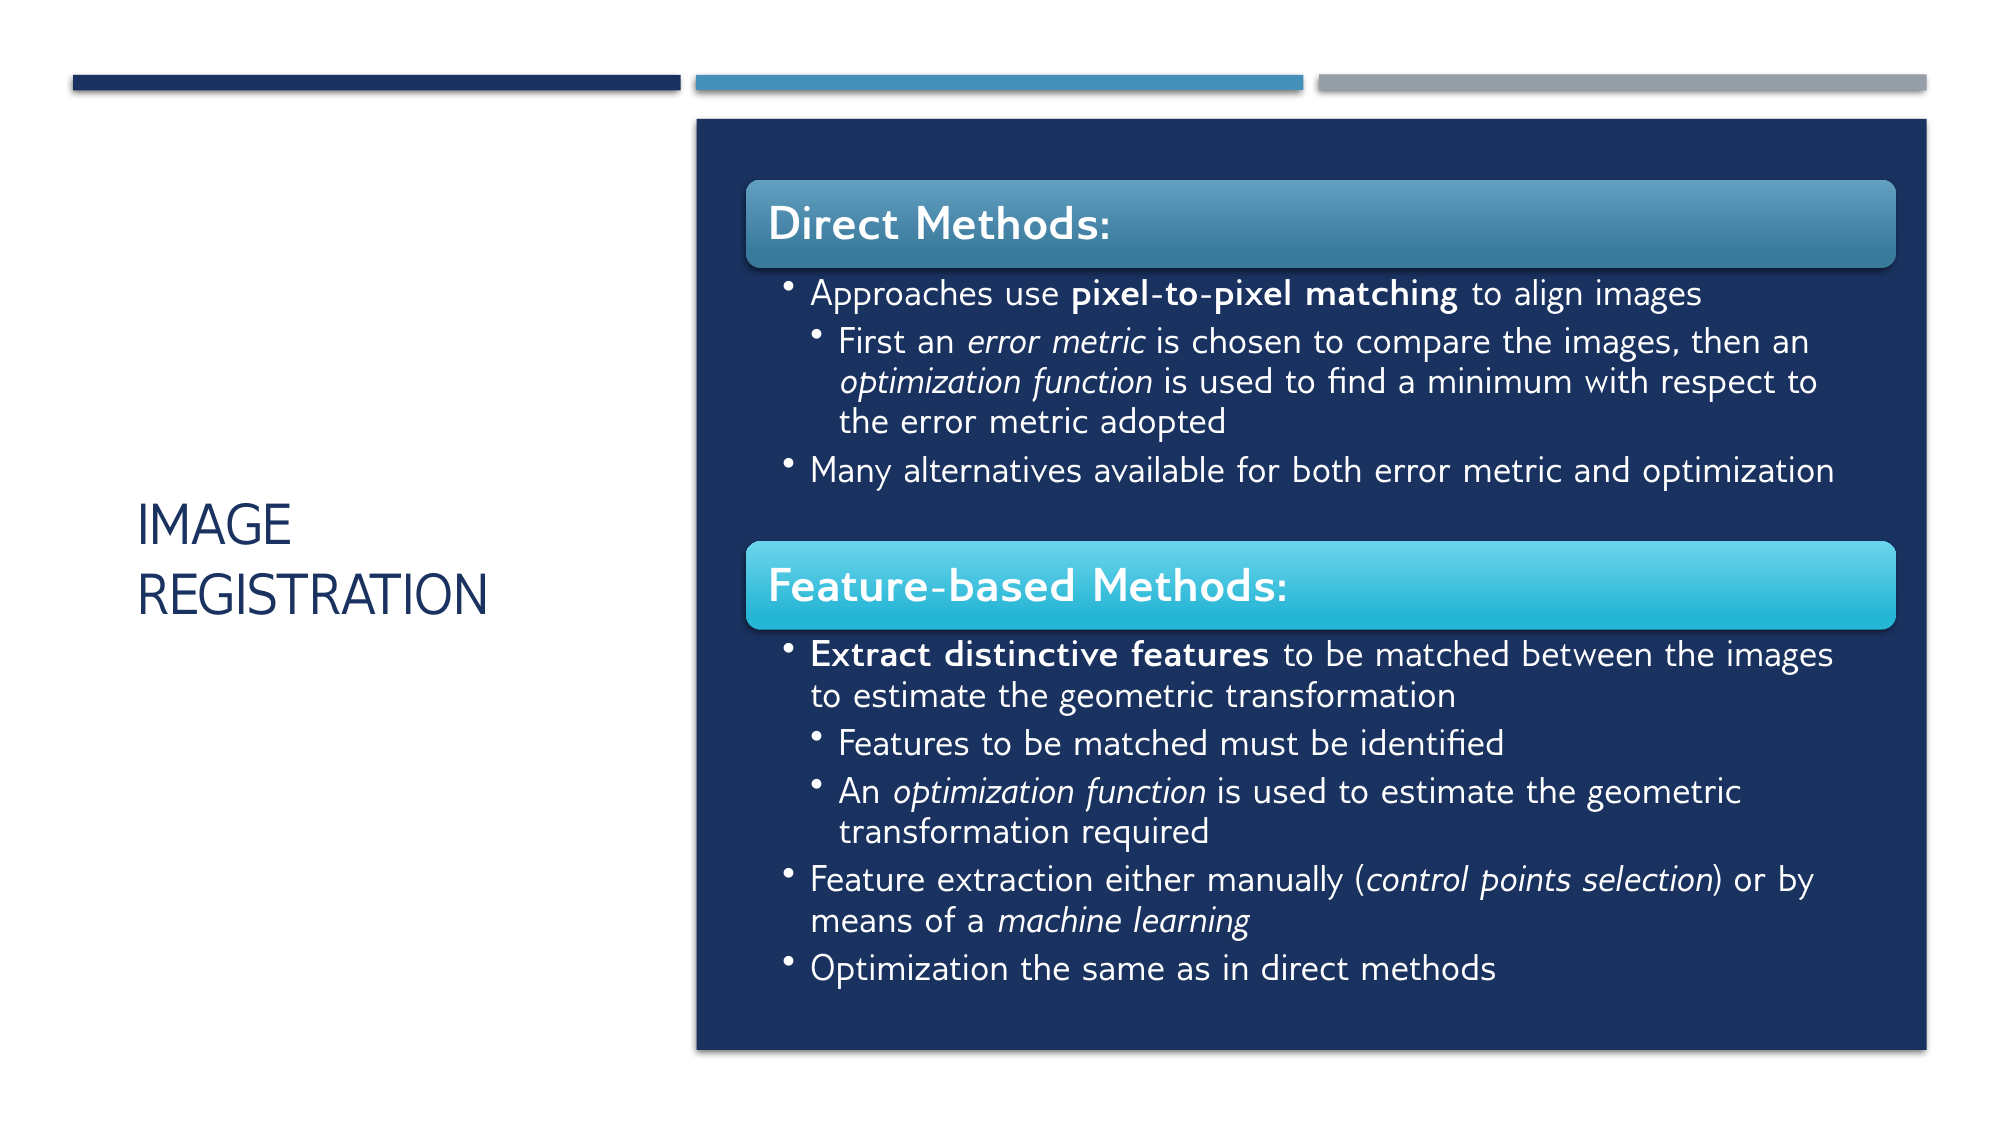

Direct Methods:
Approaches use pixel-to-pixel matching to align images
First an error metric is chosen to compare the images, then an optimization function is used to find a minimum with respect to the error metric adopted
Many alternatives available for both error metric and optimization

Feature-based Methods:
Extract distinctive features to be matched between the images to estimate the geometric transformation
Features to be matched must be identified
An optimization function is used to estimate the geometric transformation required
Feature extraction either manually (control points selection) or by means of a machine learning
Optimization the same as in direct methods
# Image Registration